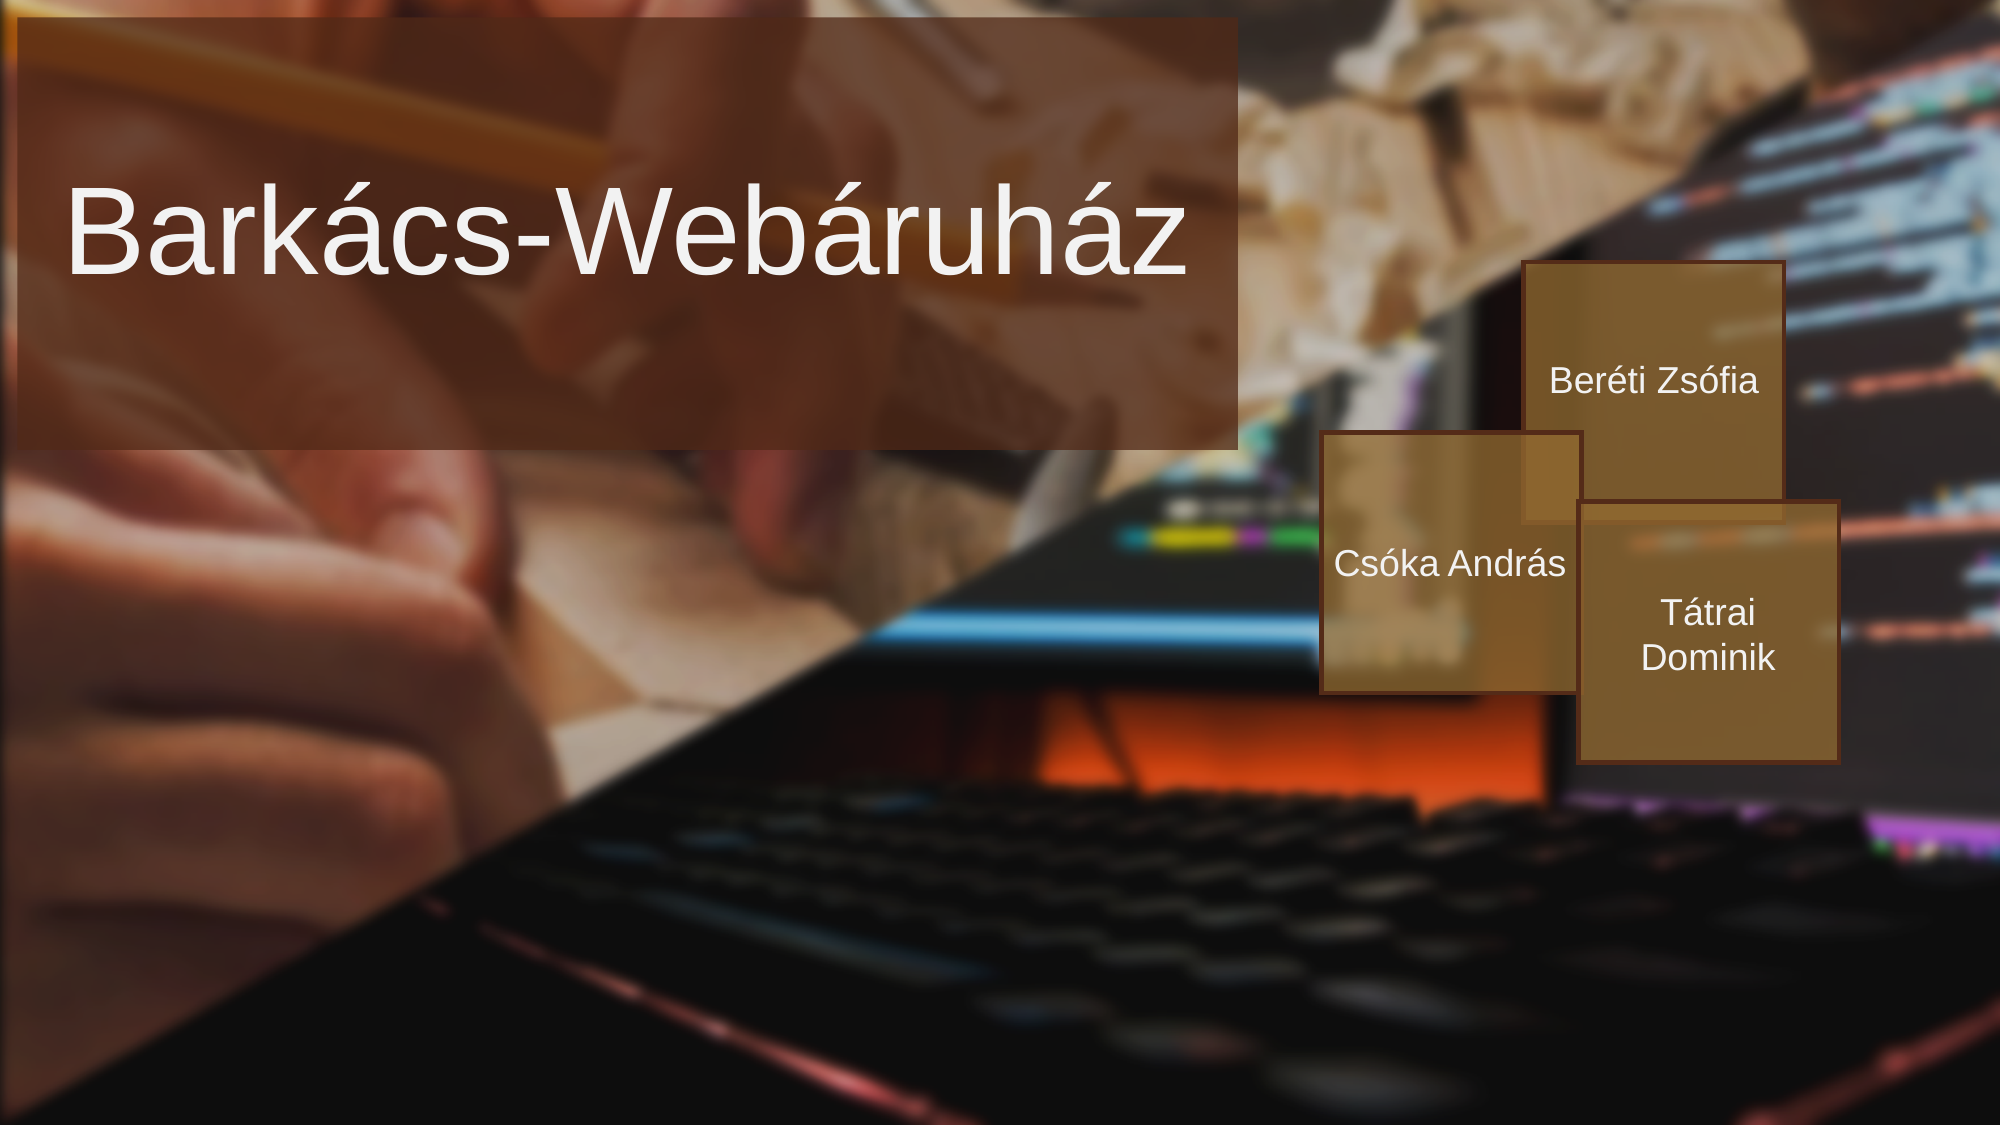

# Barkács-Webáruház

Beréti Zsófia

Csóka András
Tátrai Dominik